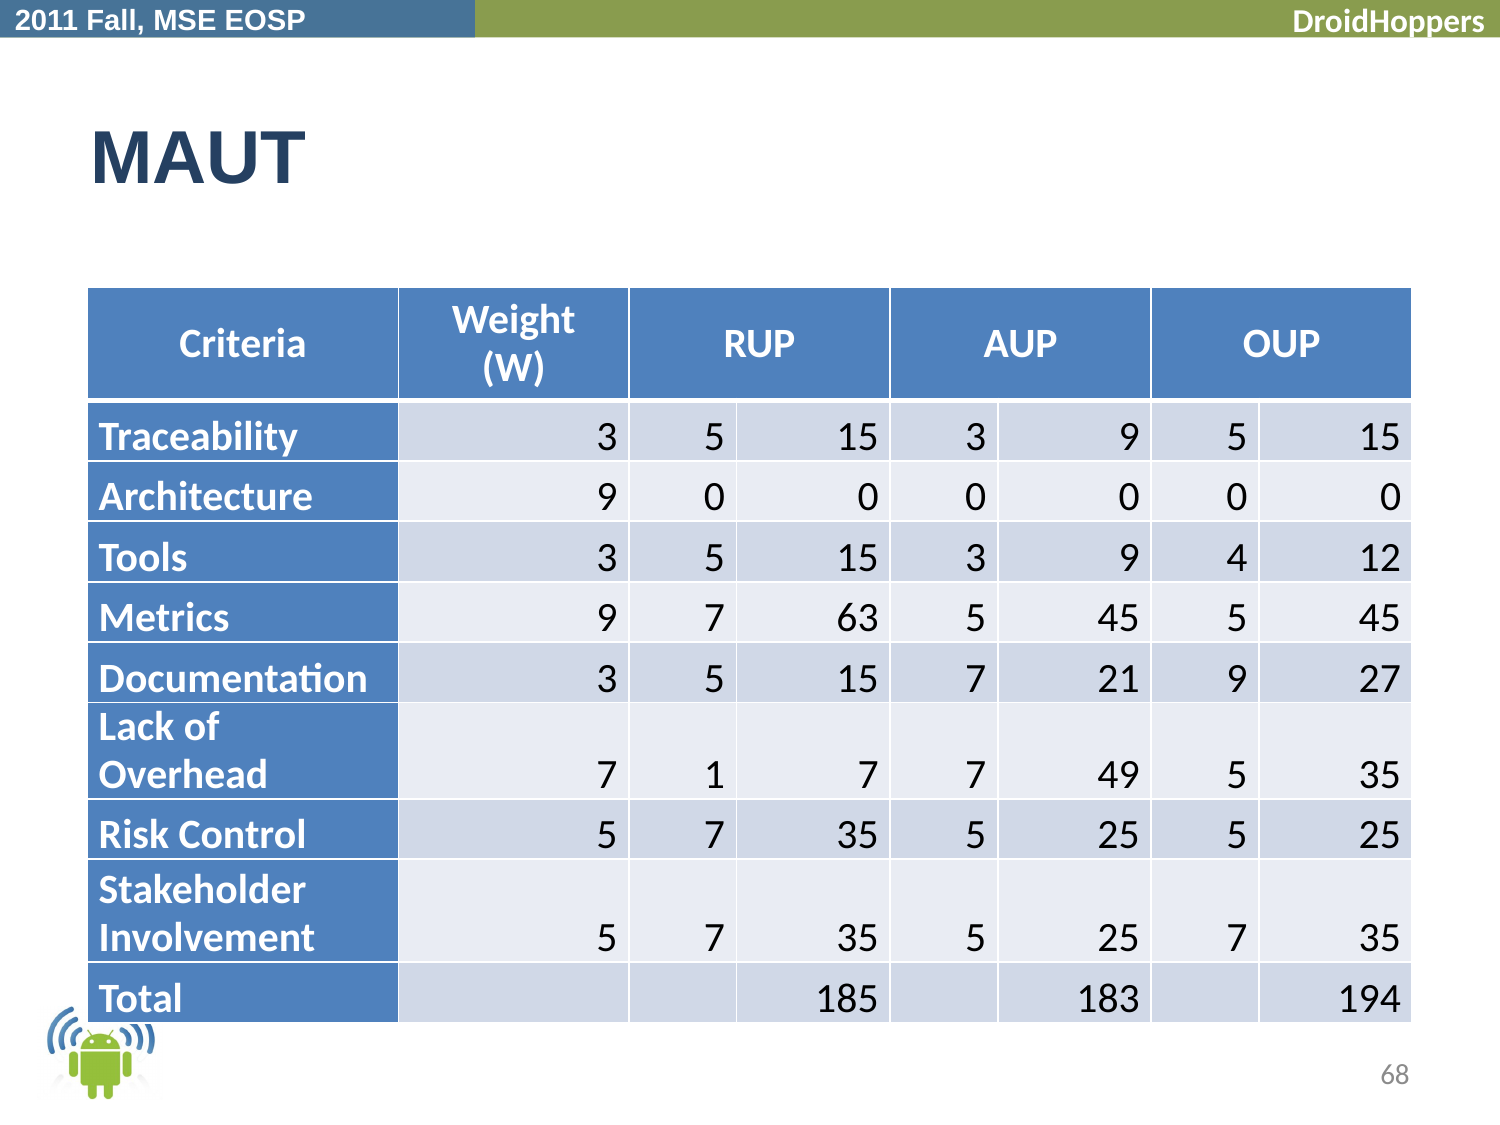

# MAUT

| Criteria | Weight (W) | RUP |  | AUP |  | OUP |  |
| --- | --- | --- | --- | --- | --- | --- | --- |
| Traceability | 3 | 5 | 15 | 3 | 9 | 5 | 15 |
| Architecture | 9 | 0 | 0 | 0 | 0 | 0 | 0 |
| Tools | 3 | 5 | 15 | 3 | 9 | 4 | 12 |
| Metrics | 9 | 7 | 63 | 5 | 45 | 5 | 45 |
| Documentation | 3 | 5 | 15 | 7 | 21 | 9 | 27 |
| Lack of Overhead | 7 | 1 | 7 | 7 | 49 | 5 | 35 |
| Risk Control | 5 | 7 | 35 | 5 | 25 | 5 | 25 |
| Stakeholder Involvement | 5 | 7 | 35 | 5 | 25 | 7 | 35 |
| Total |  |  | 185 |  | 183 |  | 194 |
68